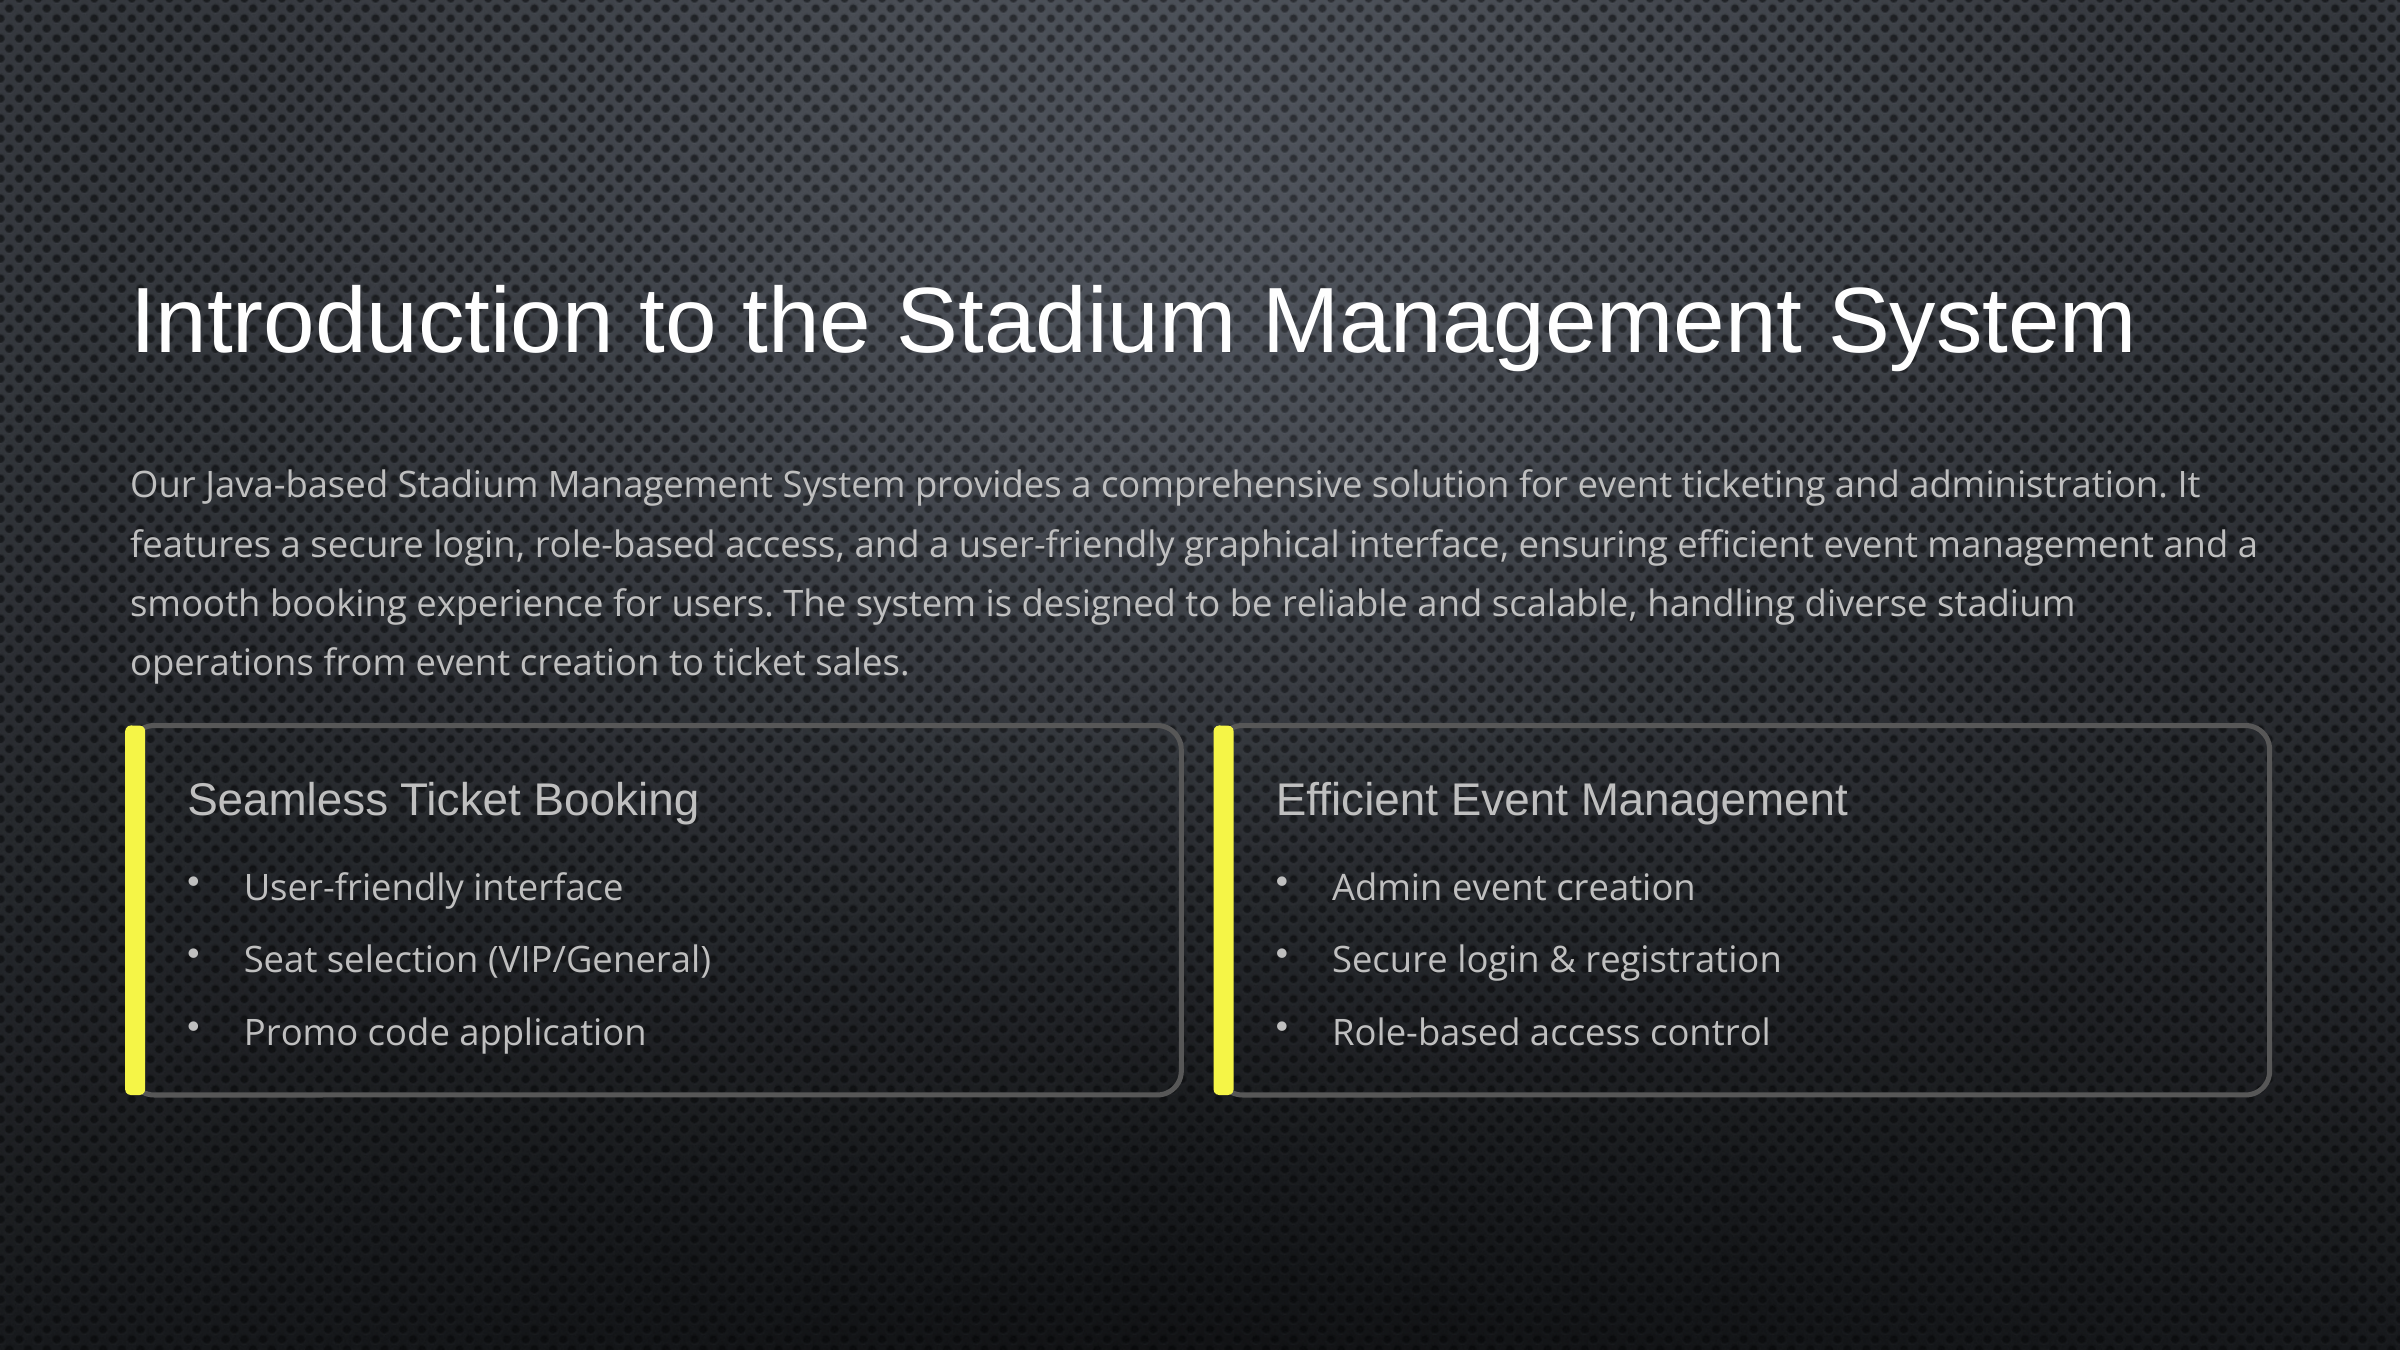

Introduction to the Stadium Management System
Our Java-based Stadium Management System provides a comprehensive solution for event ticketing and administration. It features a secure login, role-based access, and a user-friendly graphical interface, ensuring efficient event management and a smooth booking experience for users. The system is designed to be reliable and scalable, handling diverse stadium operations from event creation to ticket sales.

Seamless Ticket Booking
Efficient Event Management
User-friendly interface
Admin event creation
Seat selection (VIP/General)
Secure login & registration
Promo code application
Role-based access control